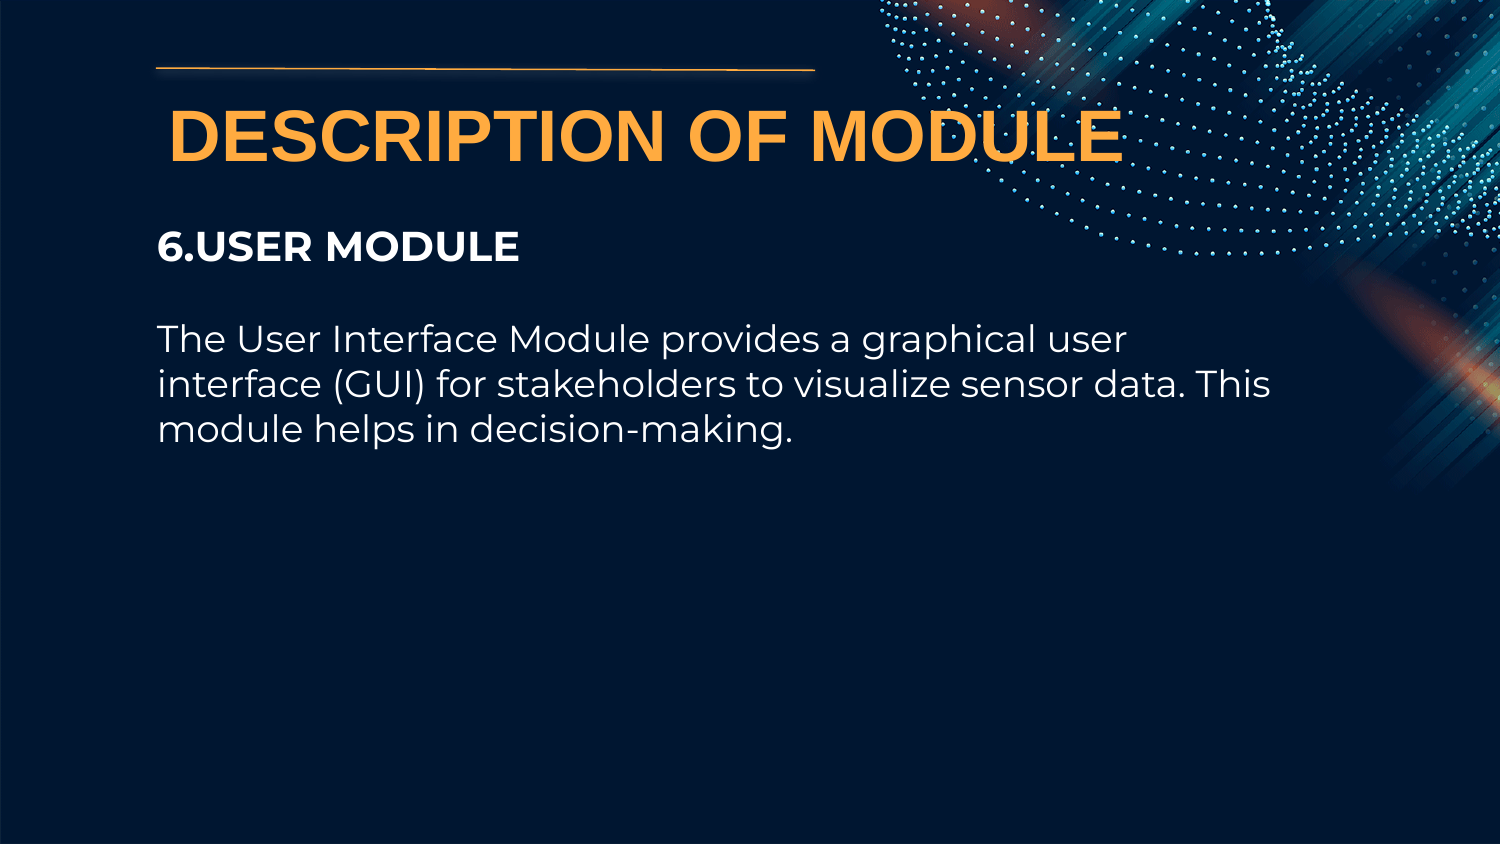

# DESCRIPTION OF MODULE
6.USER MODULE

The User Interface Module provides a graphical user interface (GUI) for stakeholders to visualize sensor data. This module helps in decision-making.